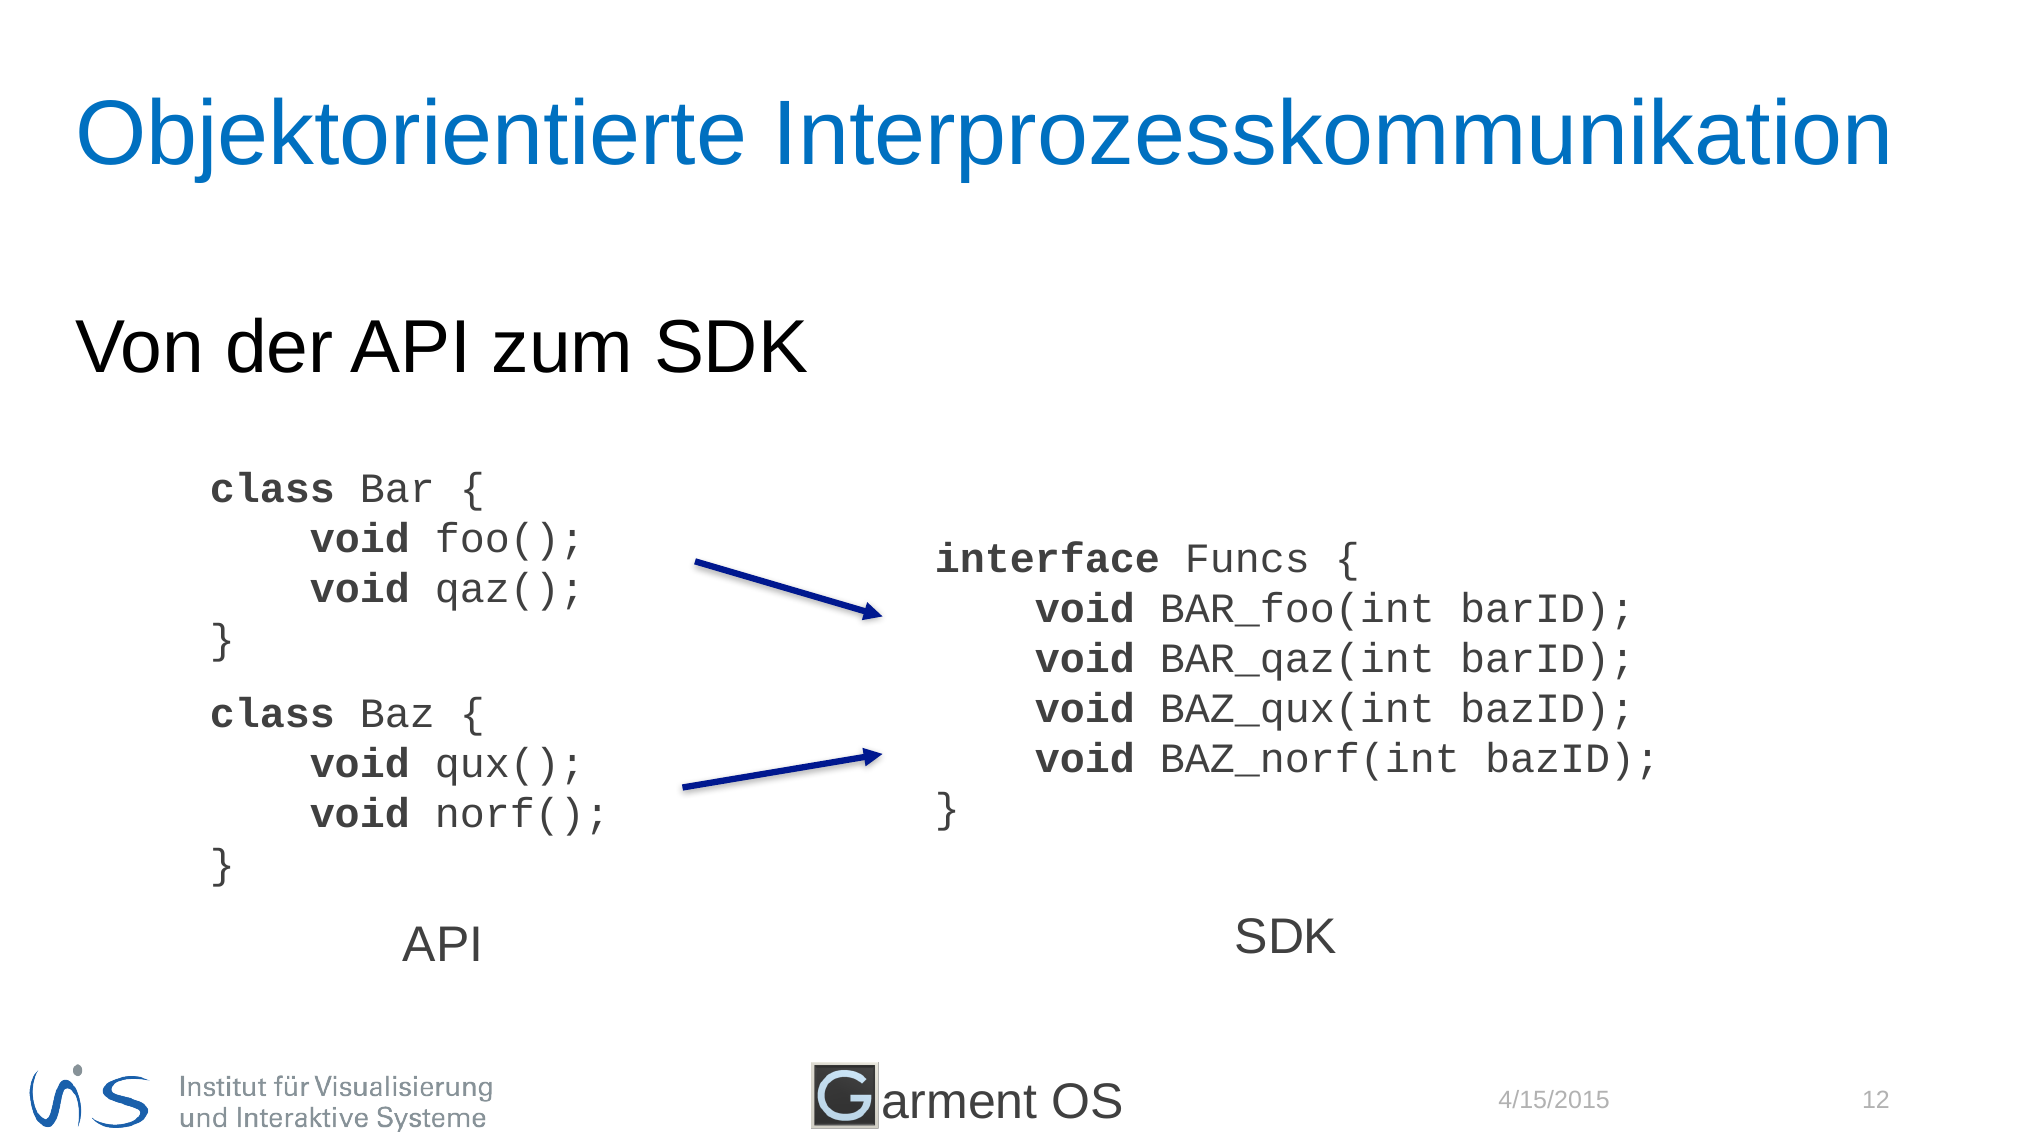

# Objektorientierte Interprozesskommunikation
Von der API zum SDK
class Bar {
    void foo();
    void qaz();
}
interface Funcs {
    void BAR_foo(int barID);
    void BAR_qaz(int barID);
    void BAZ_qux(int bazID);
    void BAZ_norf(int bazID);
}
class Baz {
    void qux();
    void norf();
}
SDK
API
4/15/2015
12